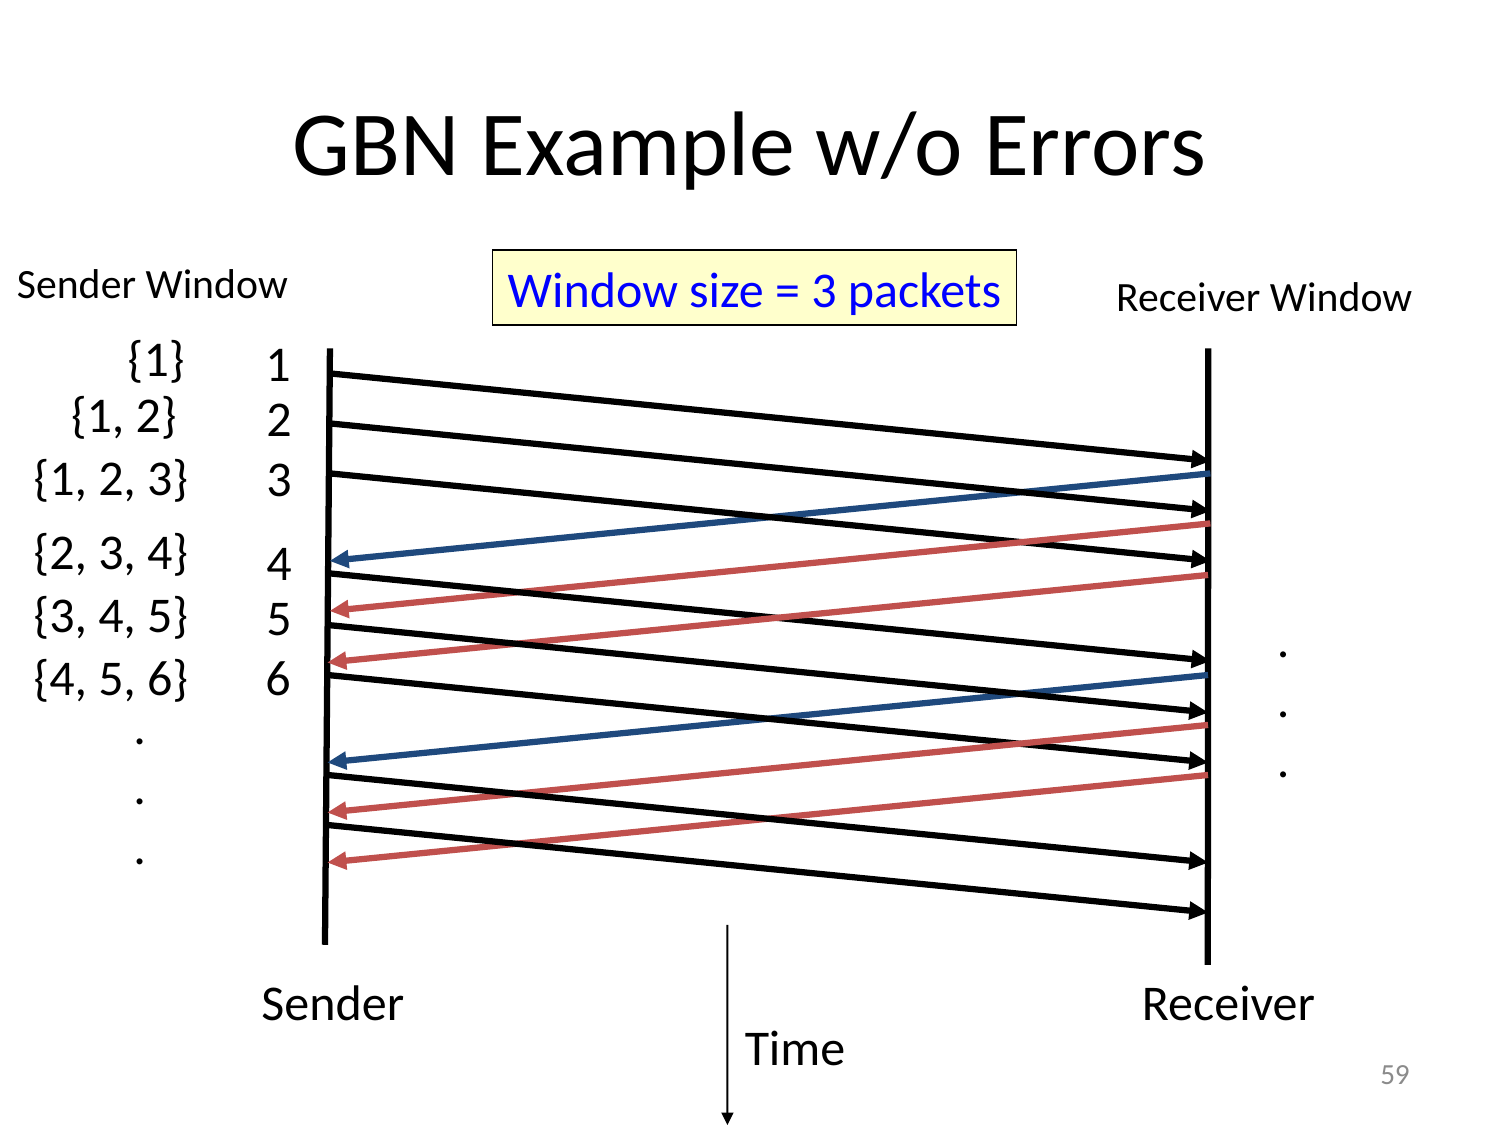

# GBN Example w/o Errors
Sender Window
Window size = 3 packets
Receiver Window
{1}
1

{1, 2}
2

{1, 2, 3}
3

{2, 3, 4}
4

{3, 4, 5}
5
.
.
.

{4, 5, 6}
6

.
.
.

Sender
Receiver
Time
59